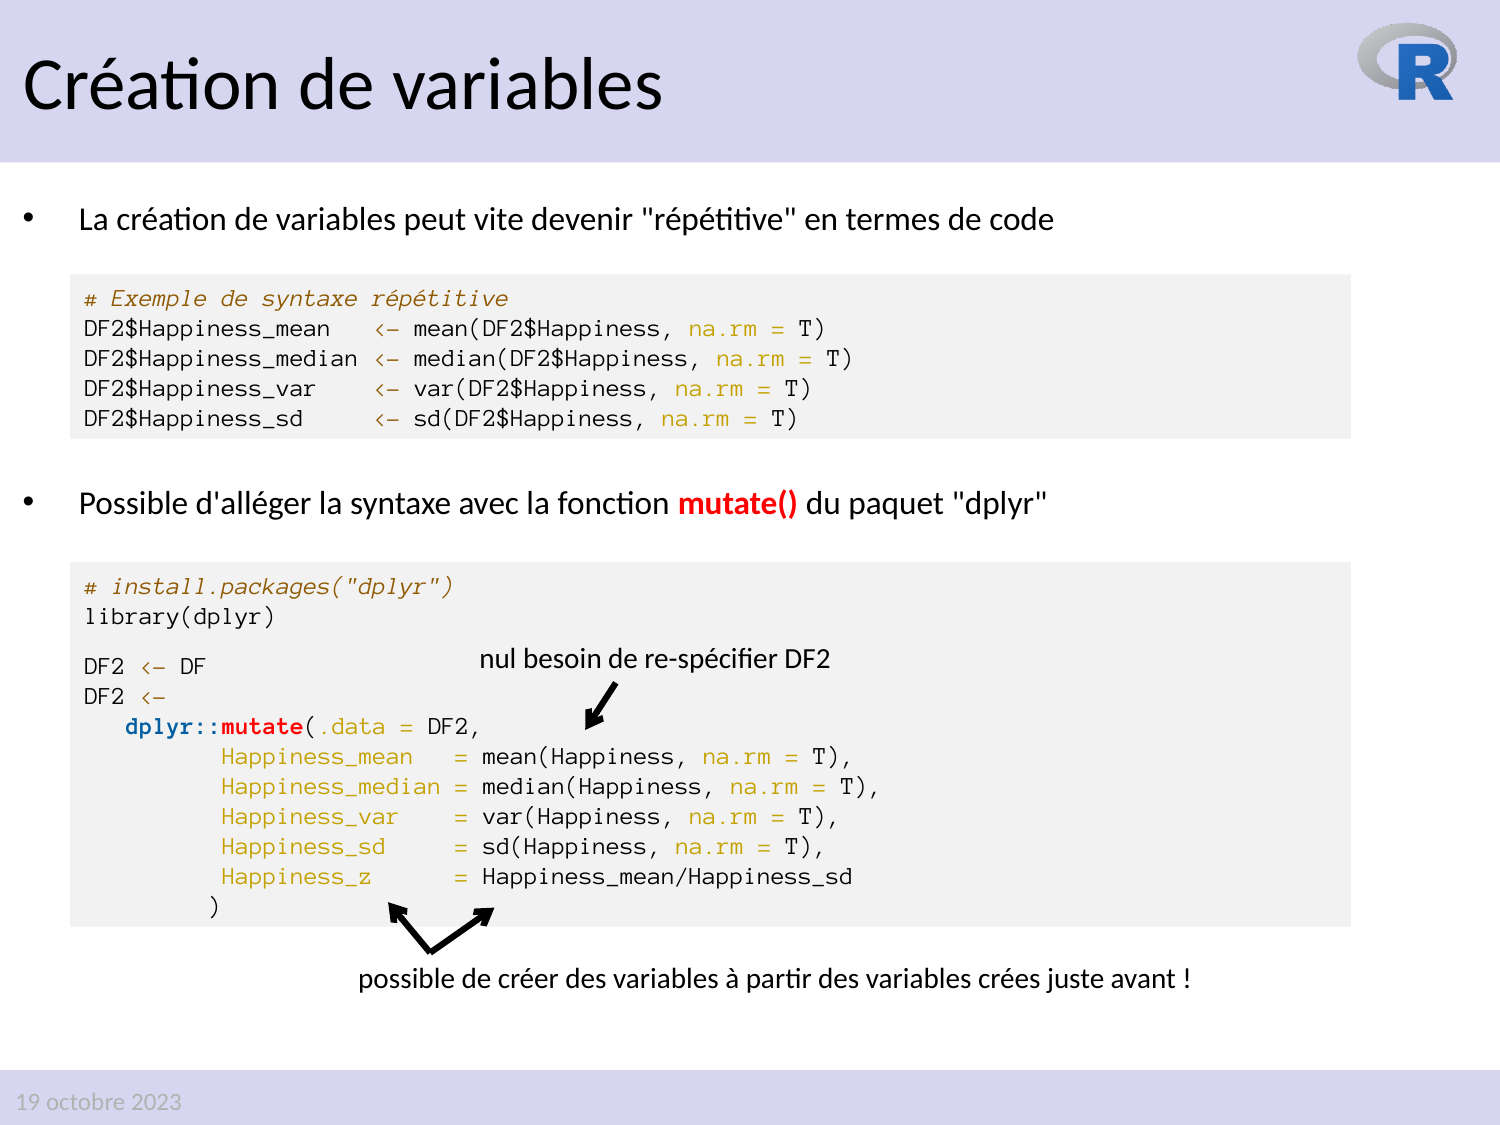

Création de variables
La création de variables peut vite devenir "répétitive" en termes de code
# Exemple de syntaxe répétitive DF2$Happiness_mean   <- mean(DF2$Happiness, na.rm = T) DF2$Happiness_median <- median(DF2$Happiness, na.rm = T) DF2$Happiness_var    <- var(DF2$Happiness, na.rm = T) DF2$Happiness_sd     <- sd(DF2$Happiness, na.rm = T)
Possible d'alléger la syntaxe avec la fonction mutate() du paquet "dplyr"
# install.packages("dplyr") library(dplyr)
DF2 <- DF
DF2 <-
   dplyr::mutate(.data = DF2,
          Happiness_mean   = mean(Happiness, na.rm = T),
          Happiness_median = median(Happiness, na.rm = T),
          Happiness_var    = var(Happiness, na.rm = T),
          Happiness_sd     = sd(Happiness, na.rm = T),
          Happiness_z      = Happiness_mean/Happiness_sd
         )
nul besoin de re-spécifier DF2
possible de créer des variables à partir des variables crées juste avant !
19 octobre 2023
66
https://www.reilly-coglab.com/data